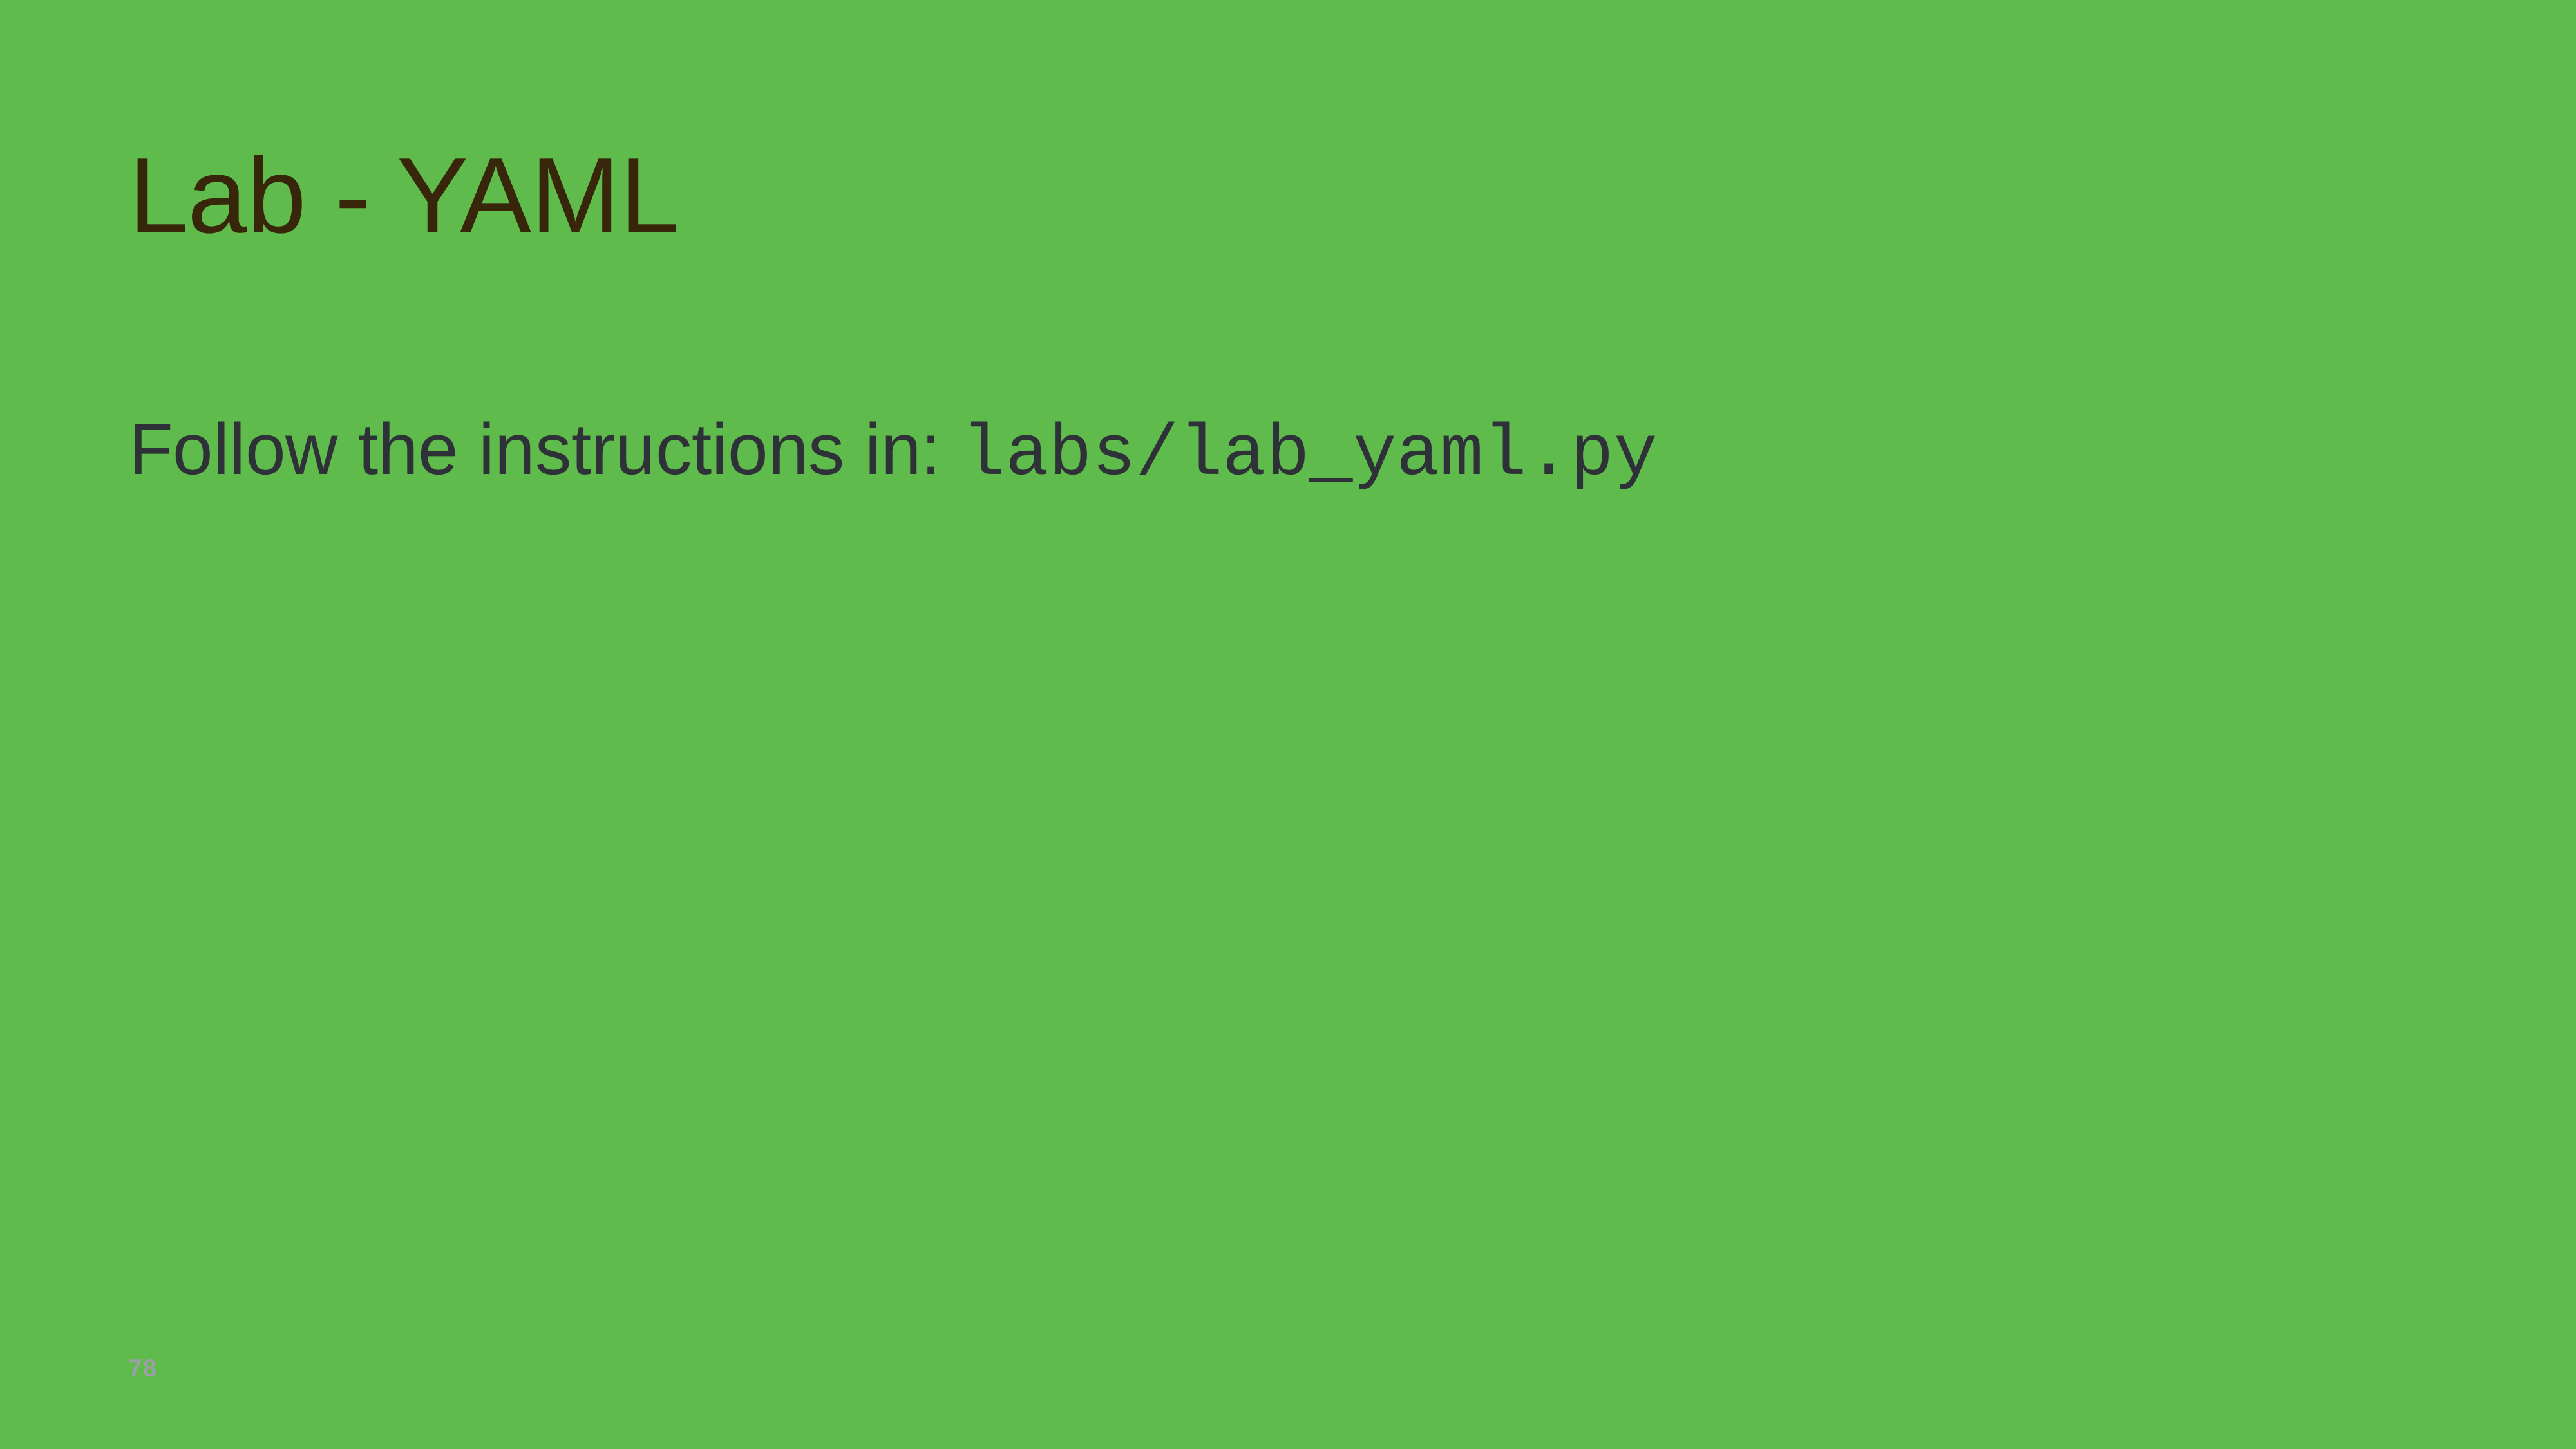

# Lab - YAML

Follow the instructions in: labs/lab_yaml.py

78